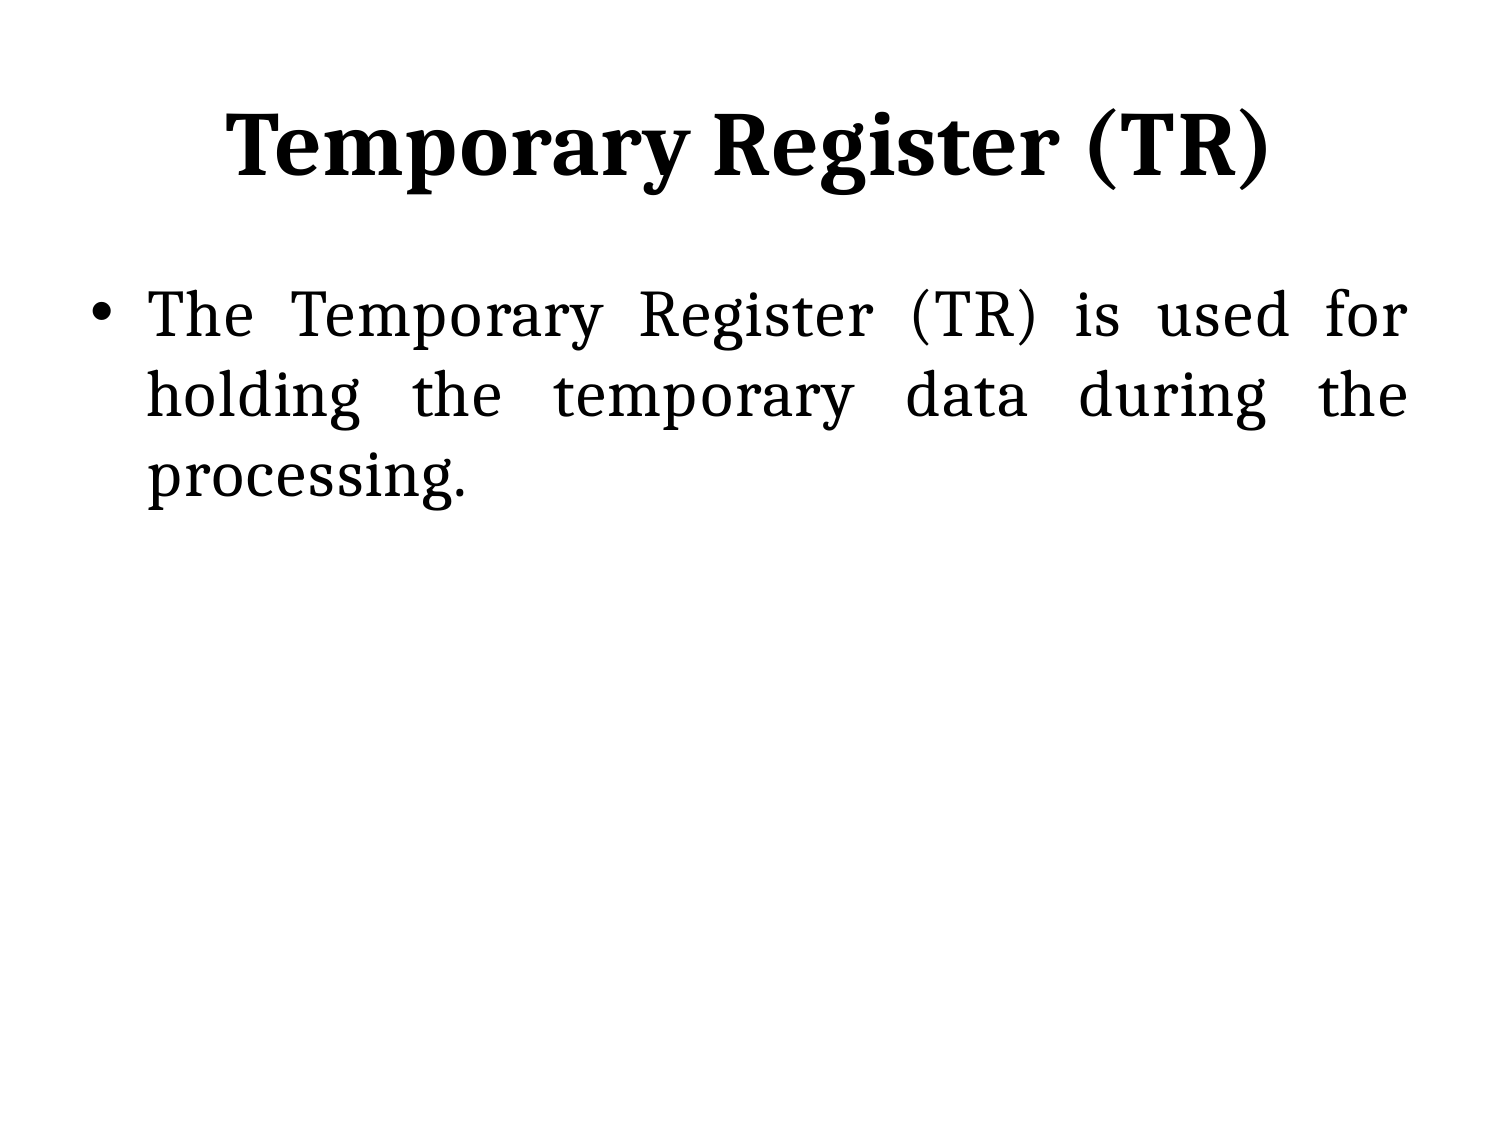

# Temporary Register (TR)
The Temporary Register (TR) is used for holding the temporary data during the processing.